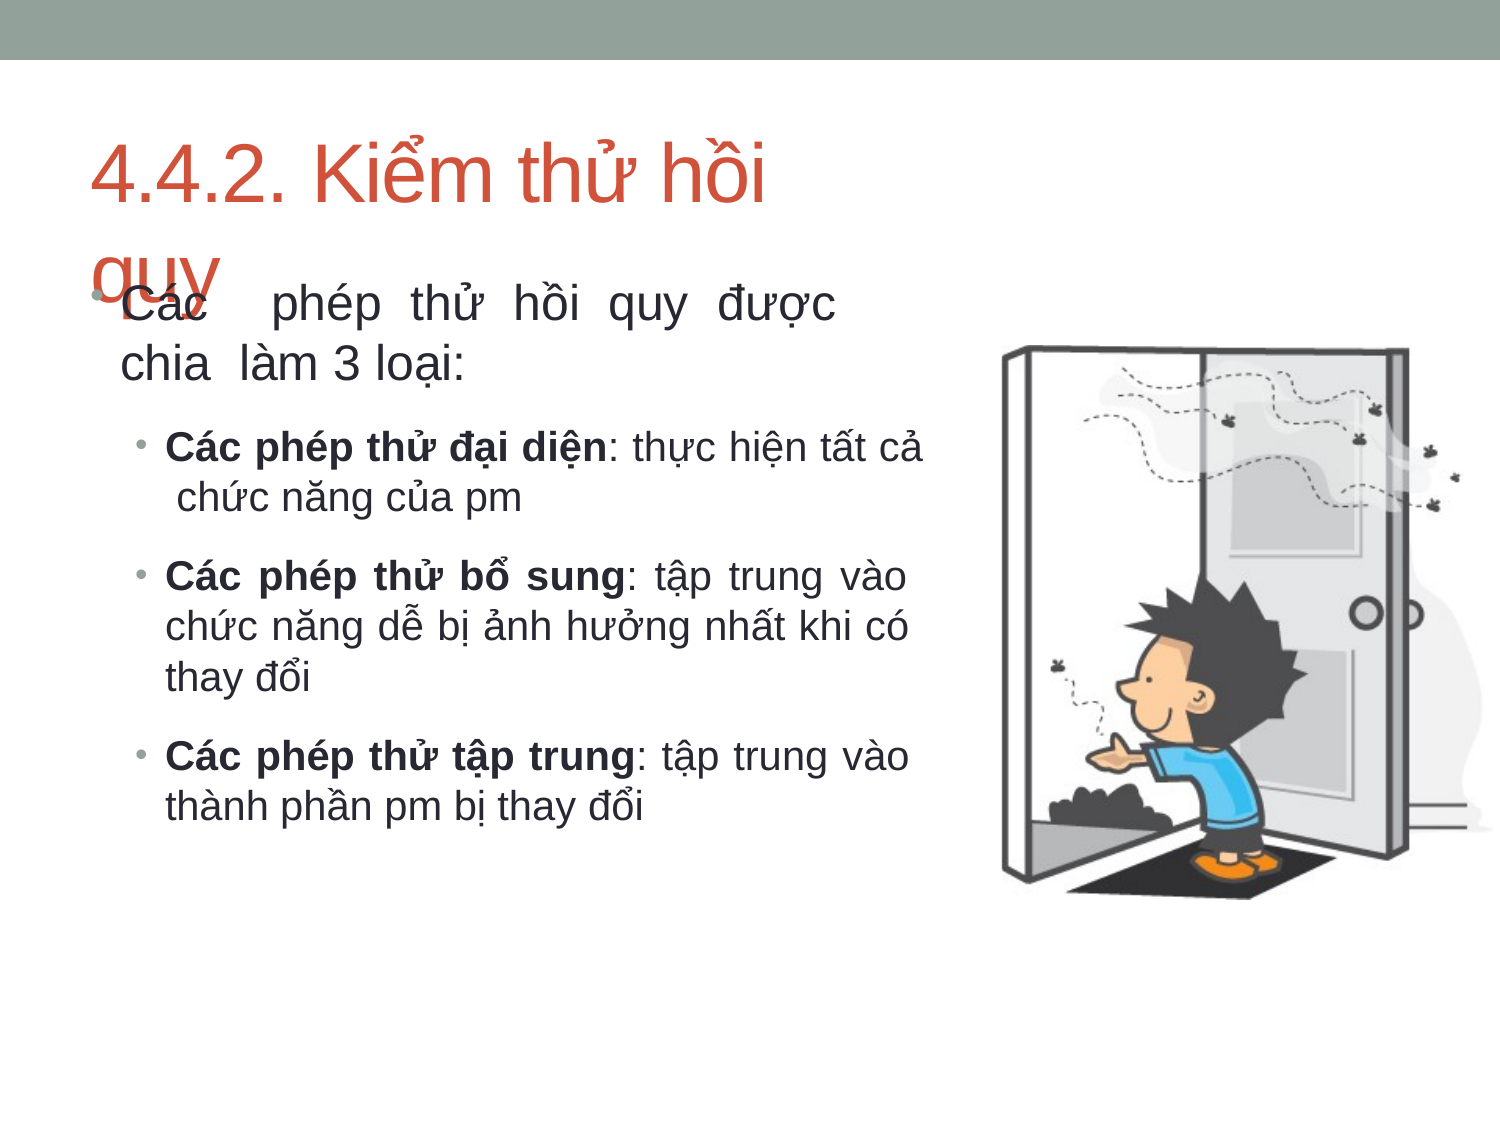

# 4.4.2. Kiểm thử hồi quy
Các	phép	thử	hồi	quy	được	chia  làm 3 loại:
Các phép thử đại diện: thực hiện tất cả  chức năng của pm
Các phép thử bổ sung: tập trung vào  chức năng dễ bị ảnh hưởng nhất khi có  thay đổi
Các phép thử tập trung: tập trung vào  thành phần pm bị thay đổi